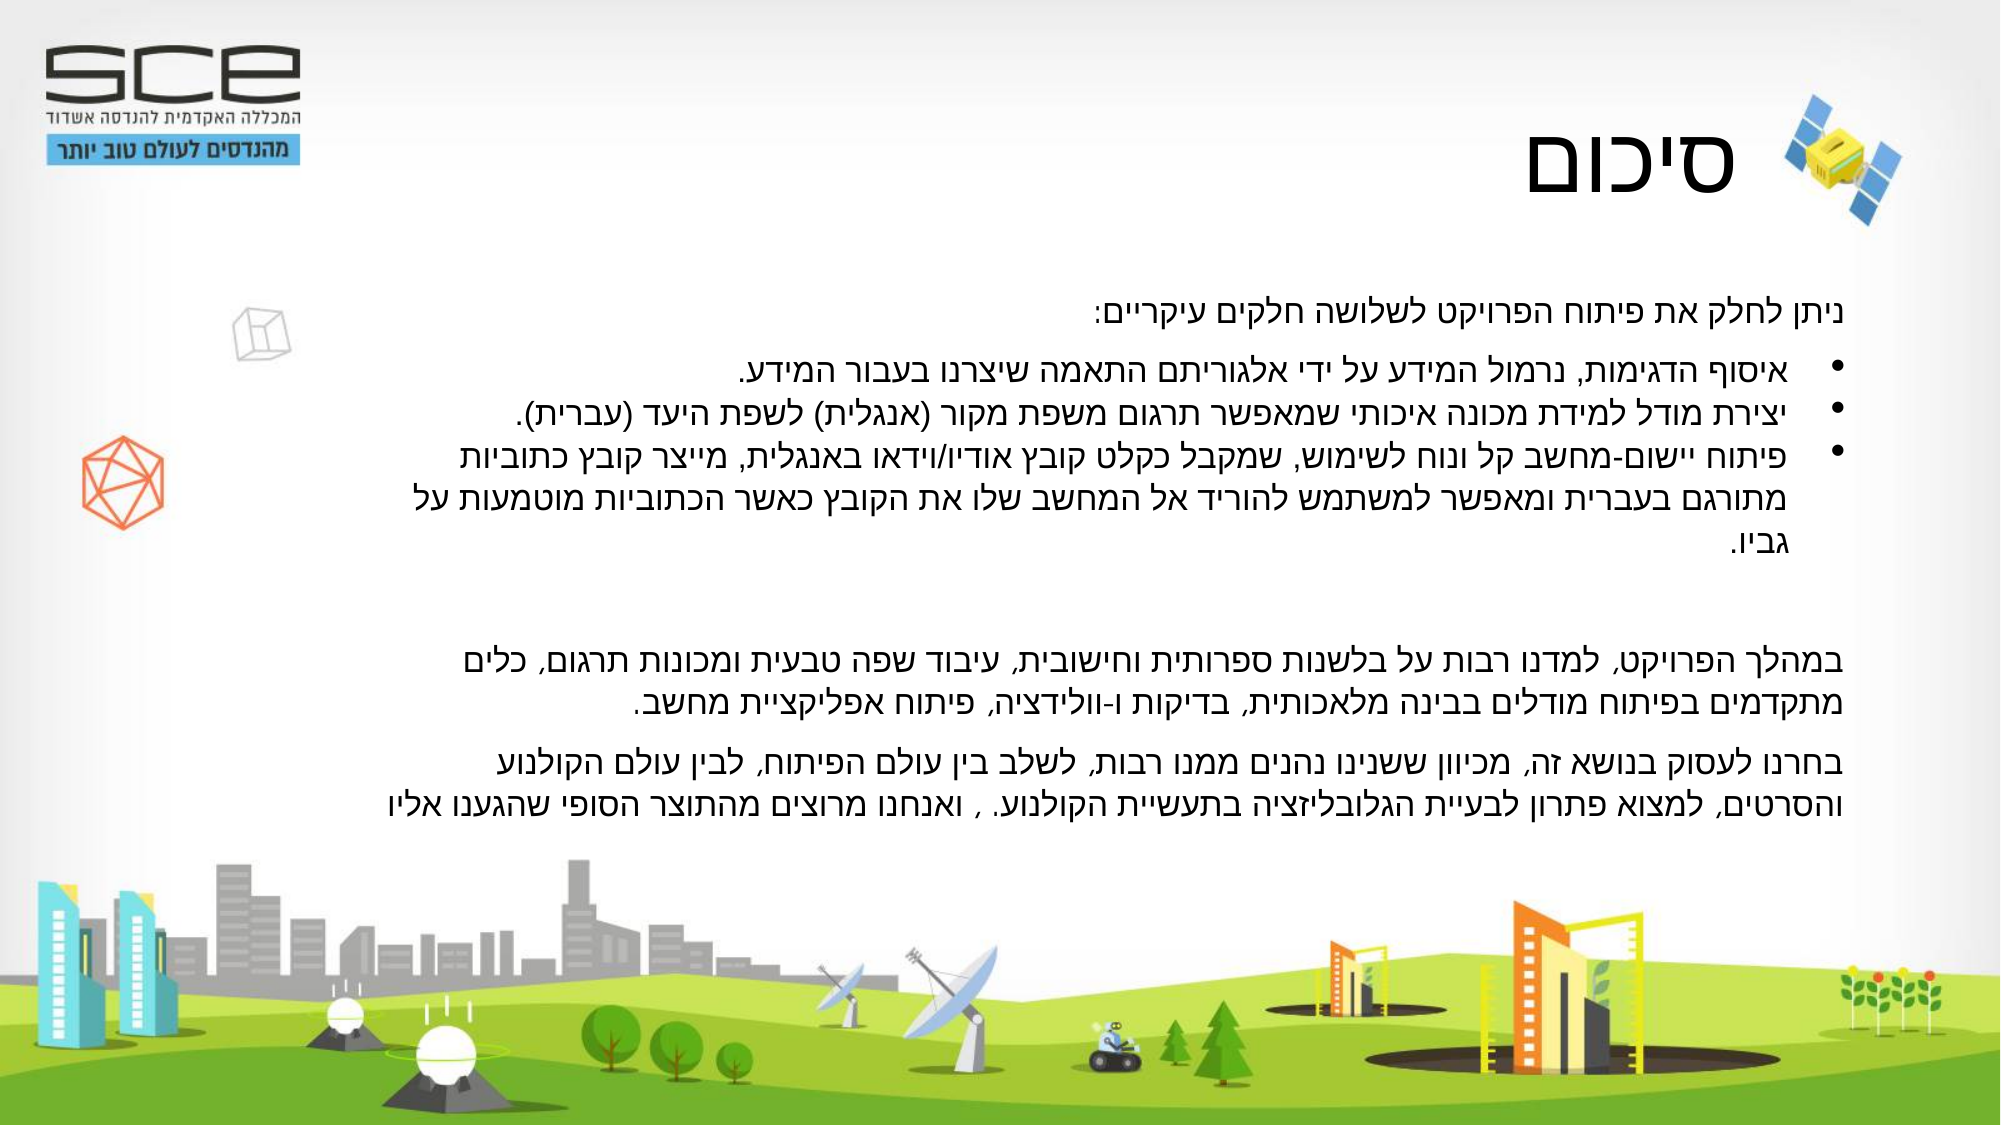

# סיכום
ניתן לחלק את פיתוח הפרויקט לשלושה חלקים עיקריים:
איסוף הדגימות, נרמול המידע על ידי אלגוריתם התאמה שיצרנו בעבור המידע.
יצירת מודל למידת מכונה איכותי שמאפשר תרגום משפת מקור (אנגלית) לשפת היעד (עברית).
פיתוח יישום-מחשב קל ונוח לשימוש, שמקבל כקלט קובץ אודיו/וידאו באנגלית, מייצר קובץ כתוביות מתורגם בעברית ומאפשר למשתמש להוריד אל המחשב שלו את הקובץ כאשר הכתוביות מוטמעות על גביו.

במהלך הפרויקט, למדנו רבות על בלשנות ספרותית וחישובית, עיבוד שפה טבעית ומכונות תרגום, כלים מתקדמים בפיתוח מודלים בבינה מלאכותית, בדיקות ו-וולידציה, פיתוח אפליקציית מחשב.
בחרנו לעסוק בנושא זה, מכיוון ששנינו נהנים ממנו רבות, לשלב בין עולם הפיתוח, לבין עולם הקולנוע והסרטים, למצוא פתרון לבעיית הגלובליזציה בתעשיית הקולנוע. , ואנחנו מרוצים מהתוצר הסופי שהגענו אליו